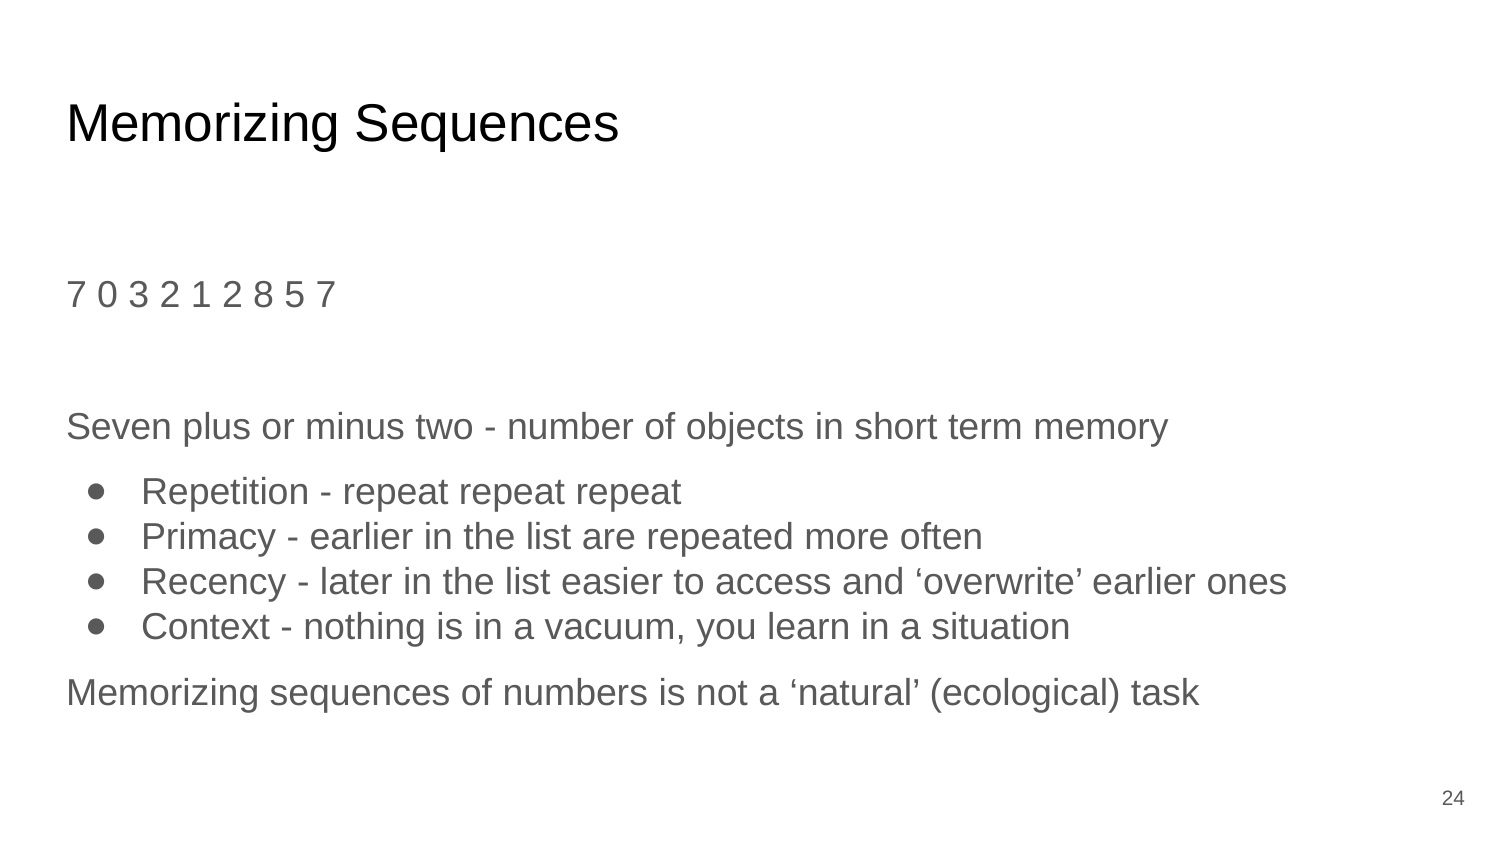

# Memorizing Sequences

7 0 3 2 1 2 8 5 7

Seven plus or minus two - number of objects in short term memory
Repetition - repeat repeat repeat
Primacy - earlier in the list are repeated more often
Recency - later in the list easier to access and ‘overwrite’ earlier ones
Context - nothing is in a vacuum, you learn in a situation
Memorizing sequences of numbers is not a ‘natural’ (ecological) task
24